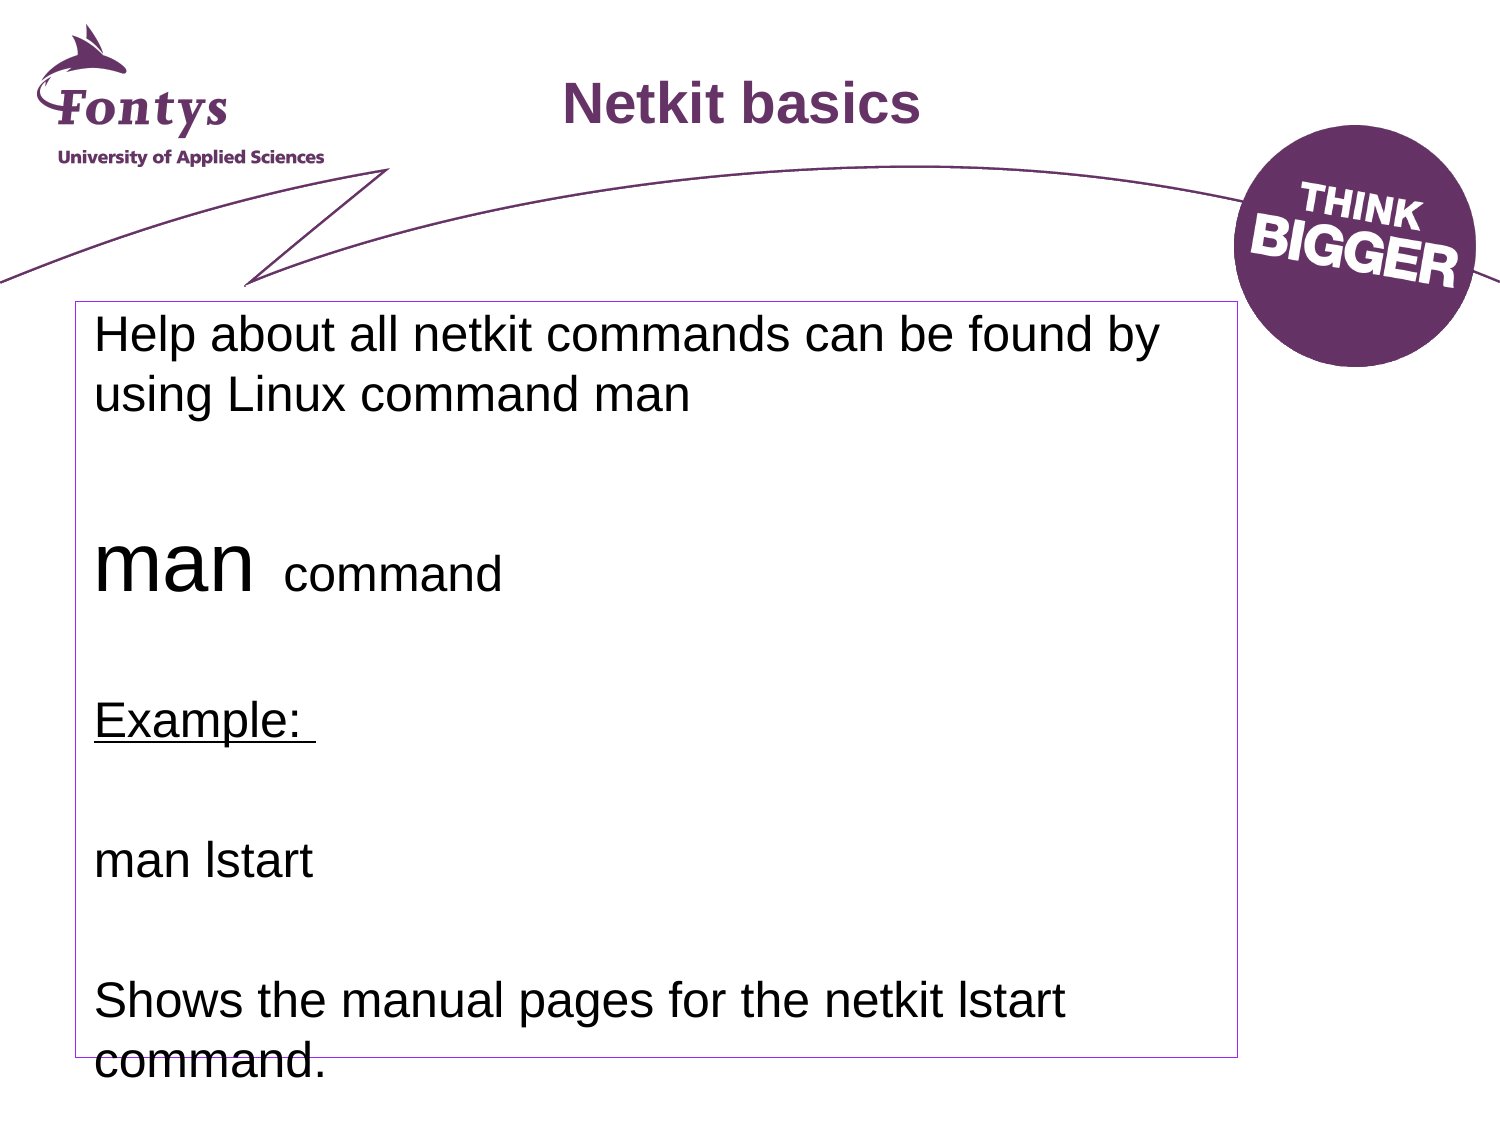

# Netkit basics
Help about all netkit commands can be found by using Linux command man

man  command

Example:

man lstart

Shows the manual pages for the netkit lstart command.